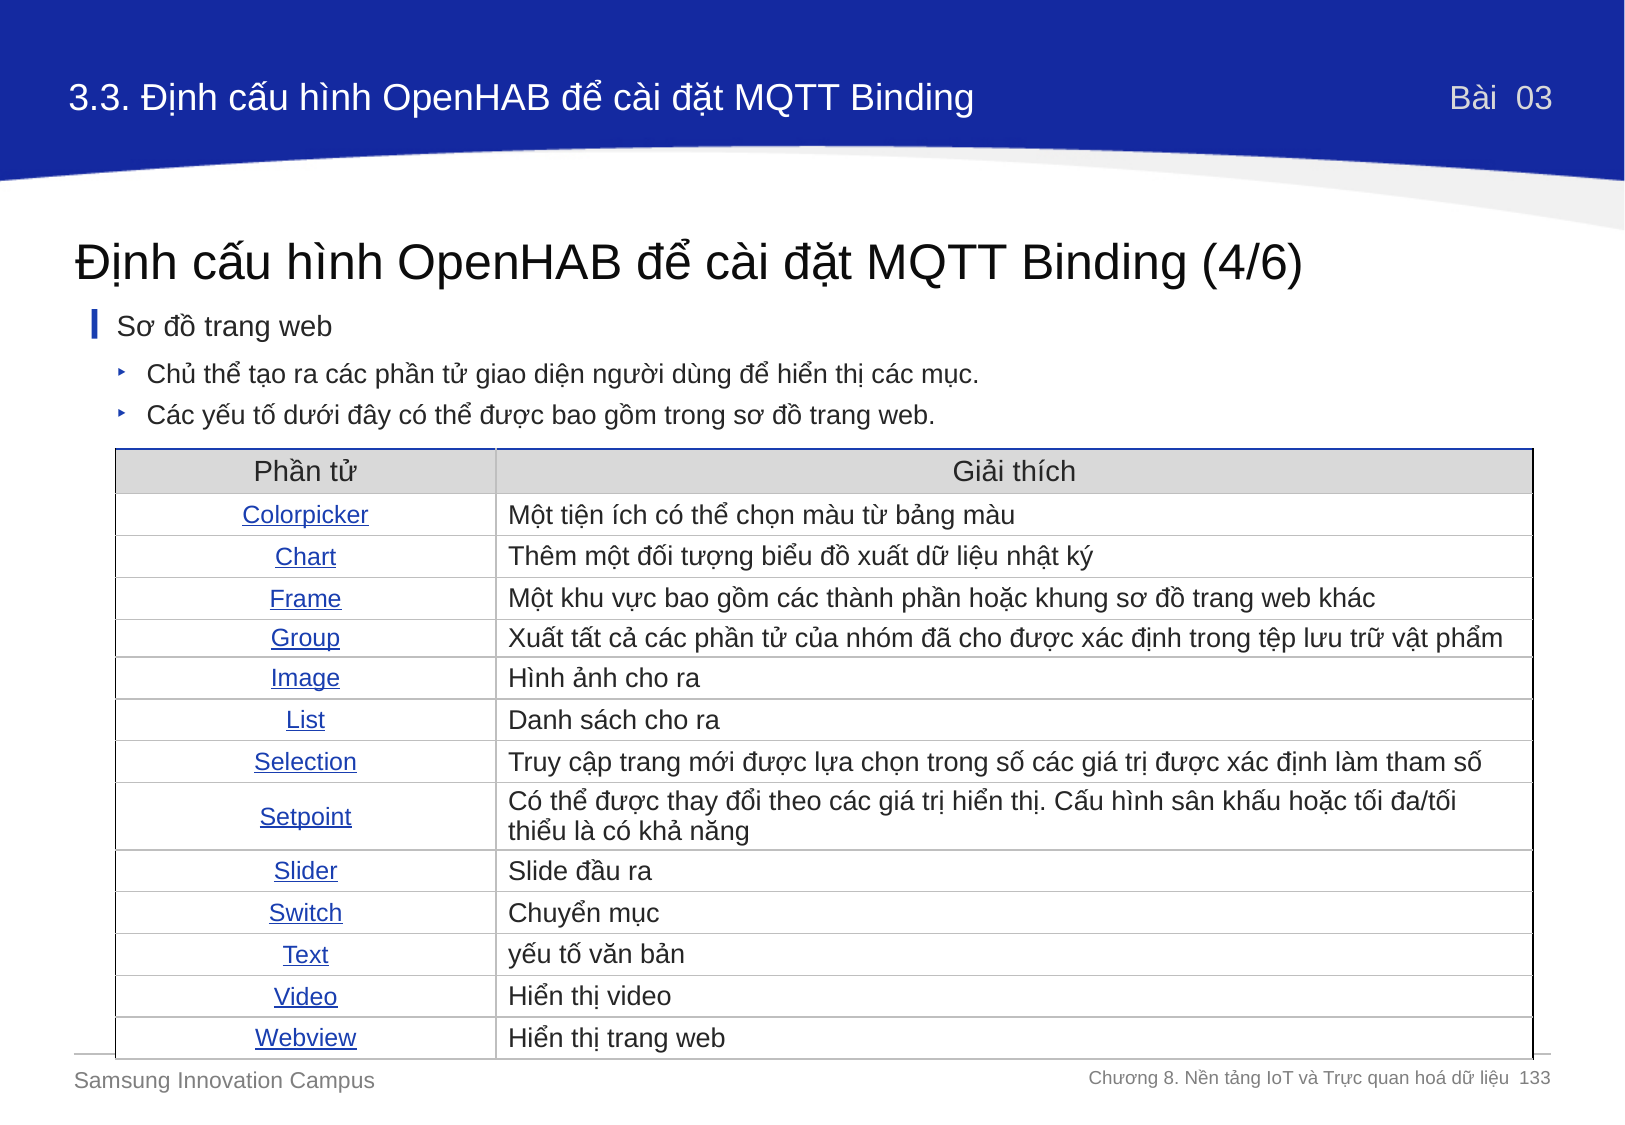

3.3. Định cấu hình OpenHAB để cài đặt MQTT Binding
Bài  03
Định cấu hình OpenHAB để cài đặt MQTT Binding (4/6)
Sơ đồ trang web

Chủ thể tạo ra các phần tử giao diện người dùng để hiển thị các mục.
Các yếu tố dưới đây có thể được bao gồm trong sơ đồ trang web.
| Phần tử | Giải thích |
| --- | --- |
| Colorpicker | Một tiện ích có thể chọn màu từ bảng màu |
| Chart | Thêm một đối tượng biểu đồ xuất dữ liệu nhật ký |
| Frame | Một khu vực bao gồm các thành phần hoặc khung sơ đồ trang web khác |
| Group | Xuất tất cả các phần tử của nhóm đã cho được xác định trong tệp lưu trữ vật phẩm |
| Image | Hình ảnh cho ra |
| List | Danh sách cho ra |
| Selection | Truy cập trang mới được lựa chọn trong số các giá trị được xác định làm tham số |
| Setpoint | Có thể được thay đổi theo các giá trị hiển thị. Cấu hình sân khấu hoặc tối đa/tối thiểu là có khả năng |
| Slider | Slide đầu ra |
| Switch | Chuyển mục |
| Text | yếu tố văn bản |
| Video | Hiển thị video |
| Webview | Hiển thị trang web |